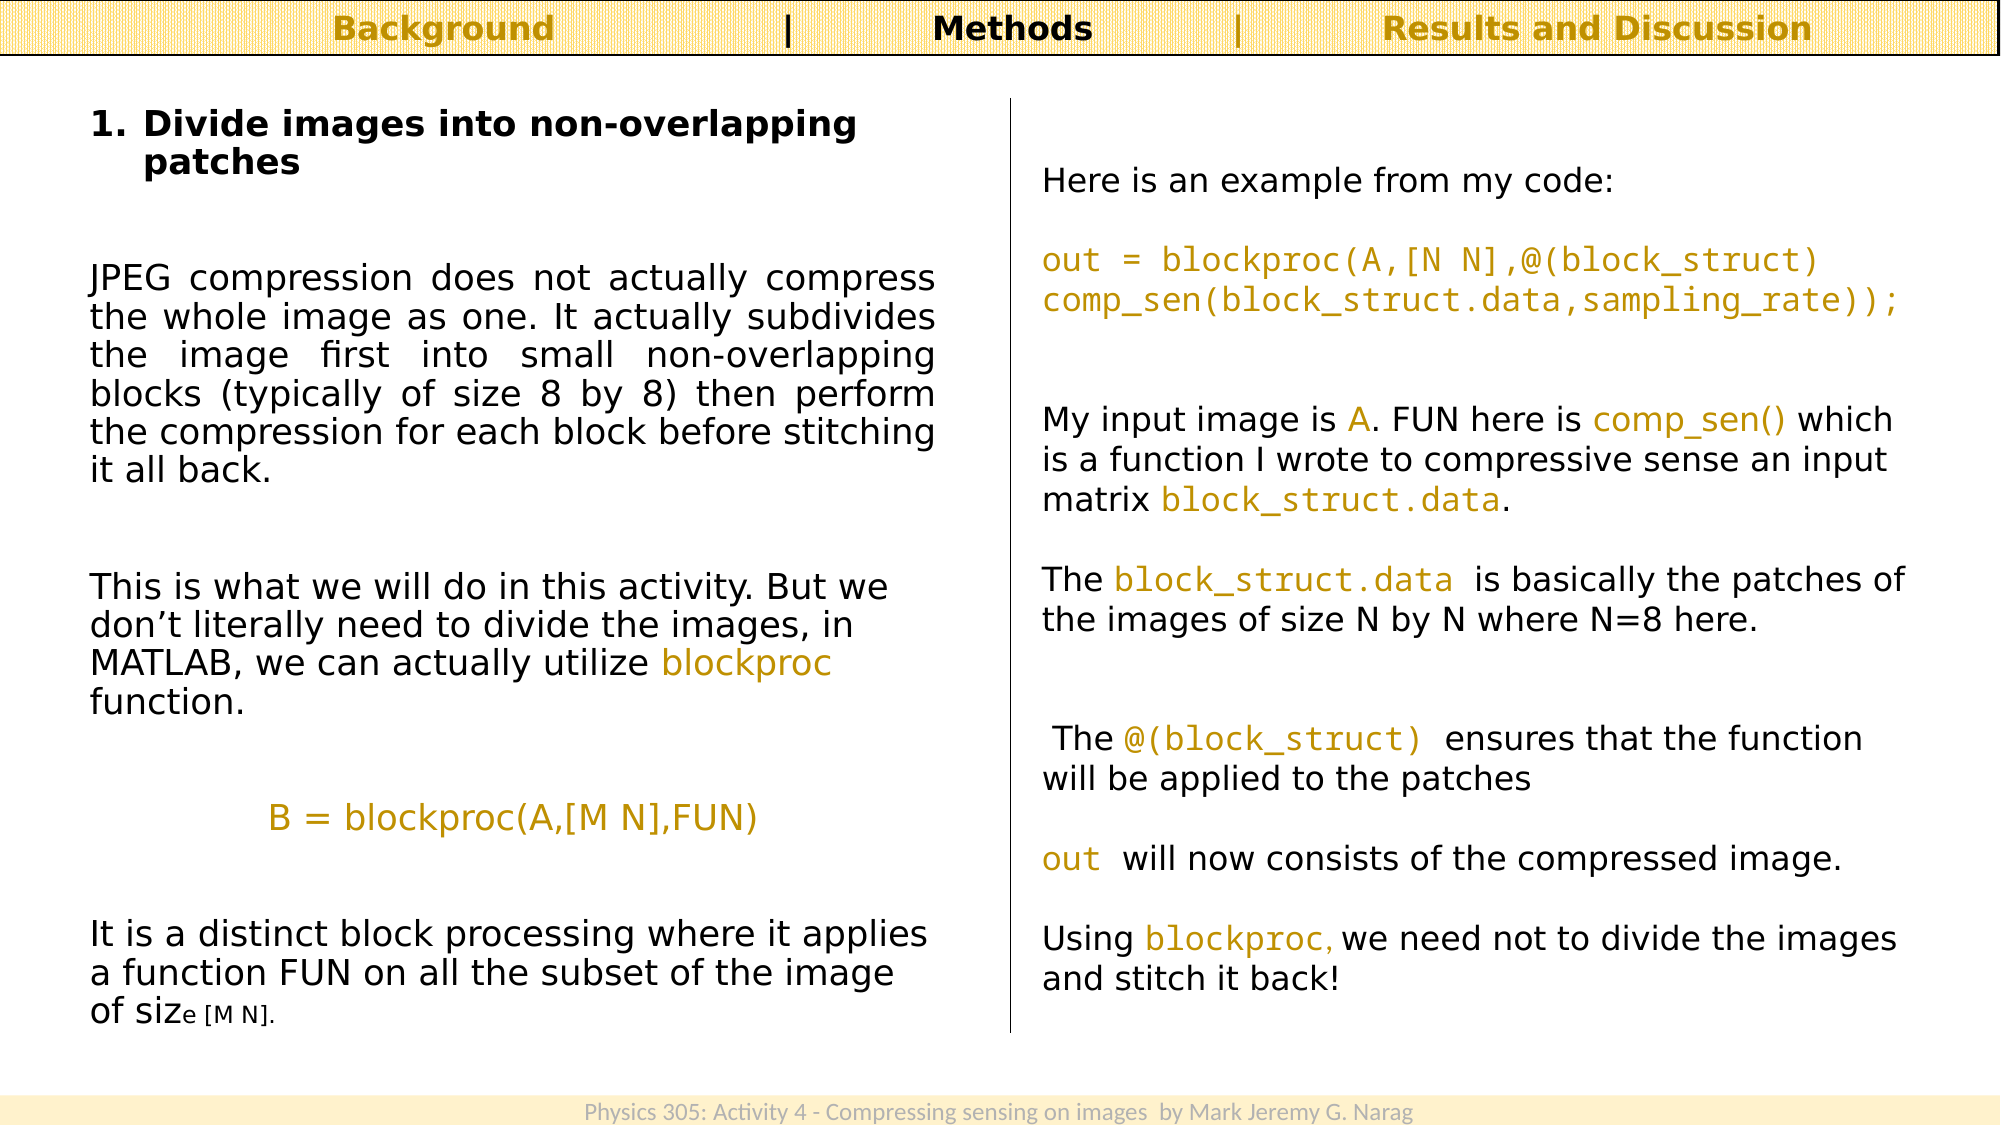

Background 	  	|   	Methods   	|   	Results and Discussion
Divide images into non-overlapping patches

JPEG compression does not actually compress the whole image as one. It actually subdivides the image first into small non-overlapping blocks (typically of size 8 by 8) then perform the compression for each block before stitching it all back.

This is what we will do in this activity. But we don’t literally need to divide the images, in MATLAB, we can actually utilize blockproc function.

 B = blockproc(A,[M N],FUN)

It is a distinct block processing where it applies a function FUN on all the subset of the image of size [M N].

Here is an example from my code:

out = blockproc(A,[N N],@(block_struct) comp_sen(block_struct.data,sampling_rate));

My input image is A. FUN here is comp_sen() which is a function I wrote to compressive sense an input matrix block_struct.data.

The block_struct.data is basically the patches of the images of size N by N where N=8 here.

 The @(block_struct) ensures that the function will be applied to the patches

out will now consists of the compressed image.

Using blockproc, we need not to divide the images and stitch it back!
Physics 305: Activity 4 - Compressing sensing on images  by Mark Jeremy G. Narag